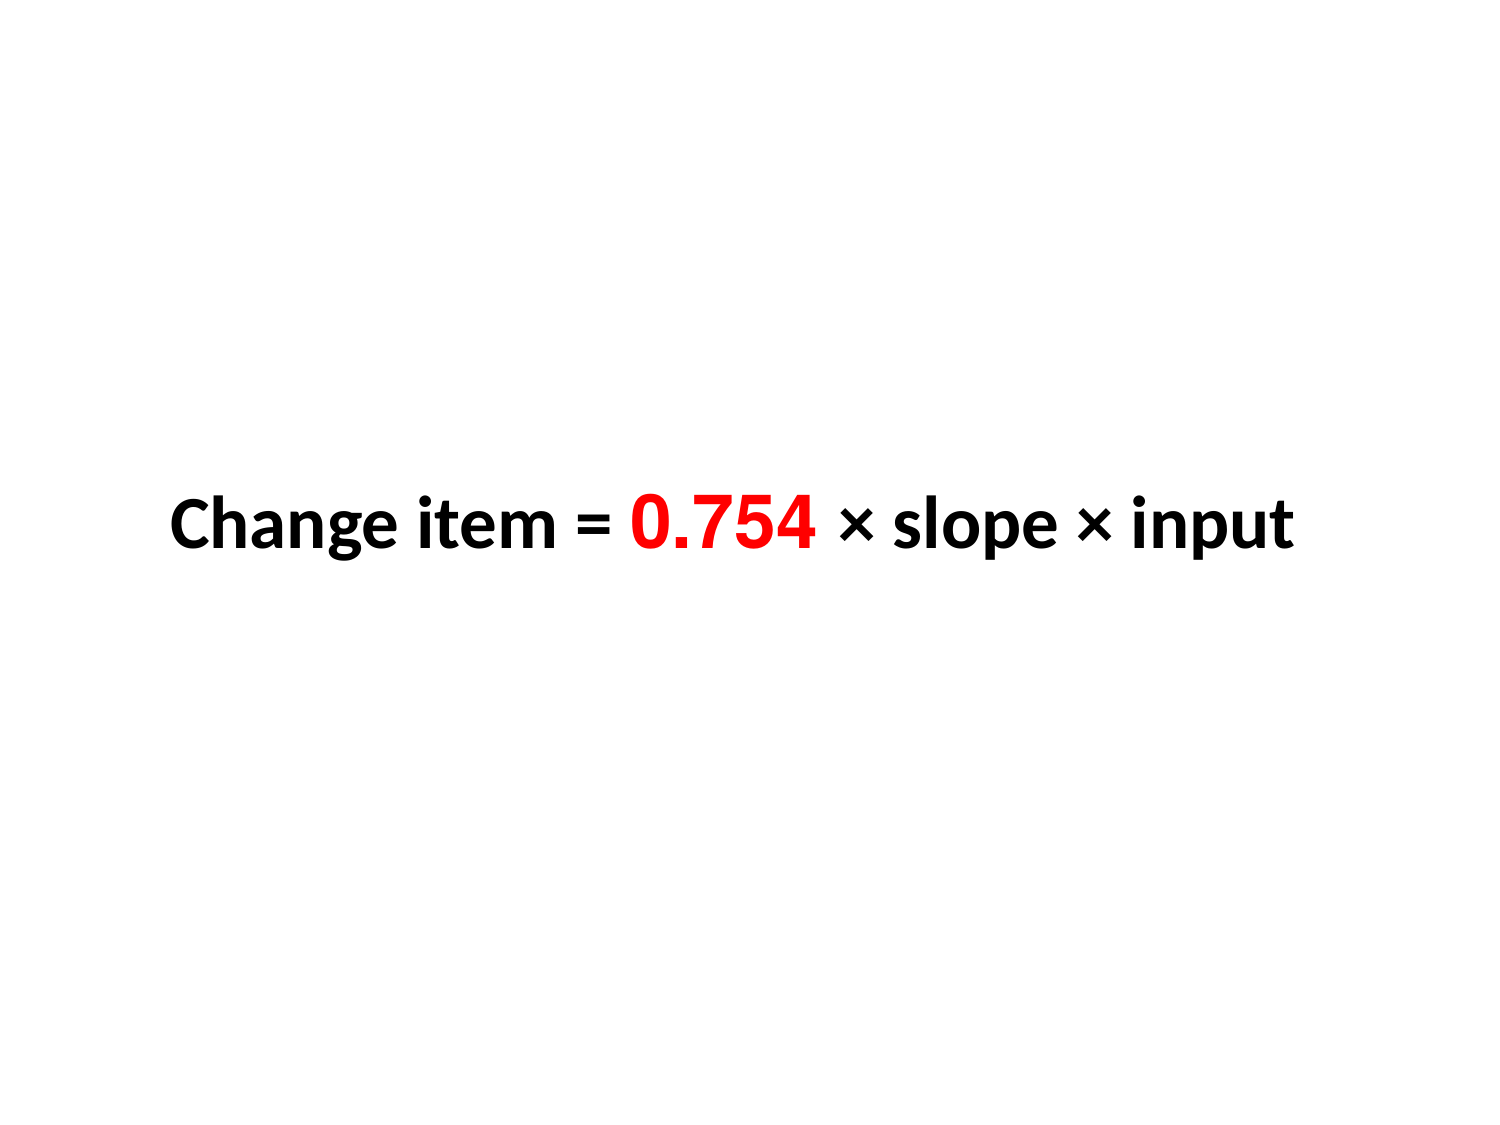

Change item = 0.754 × slope × input